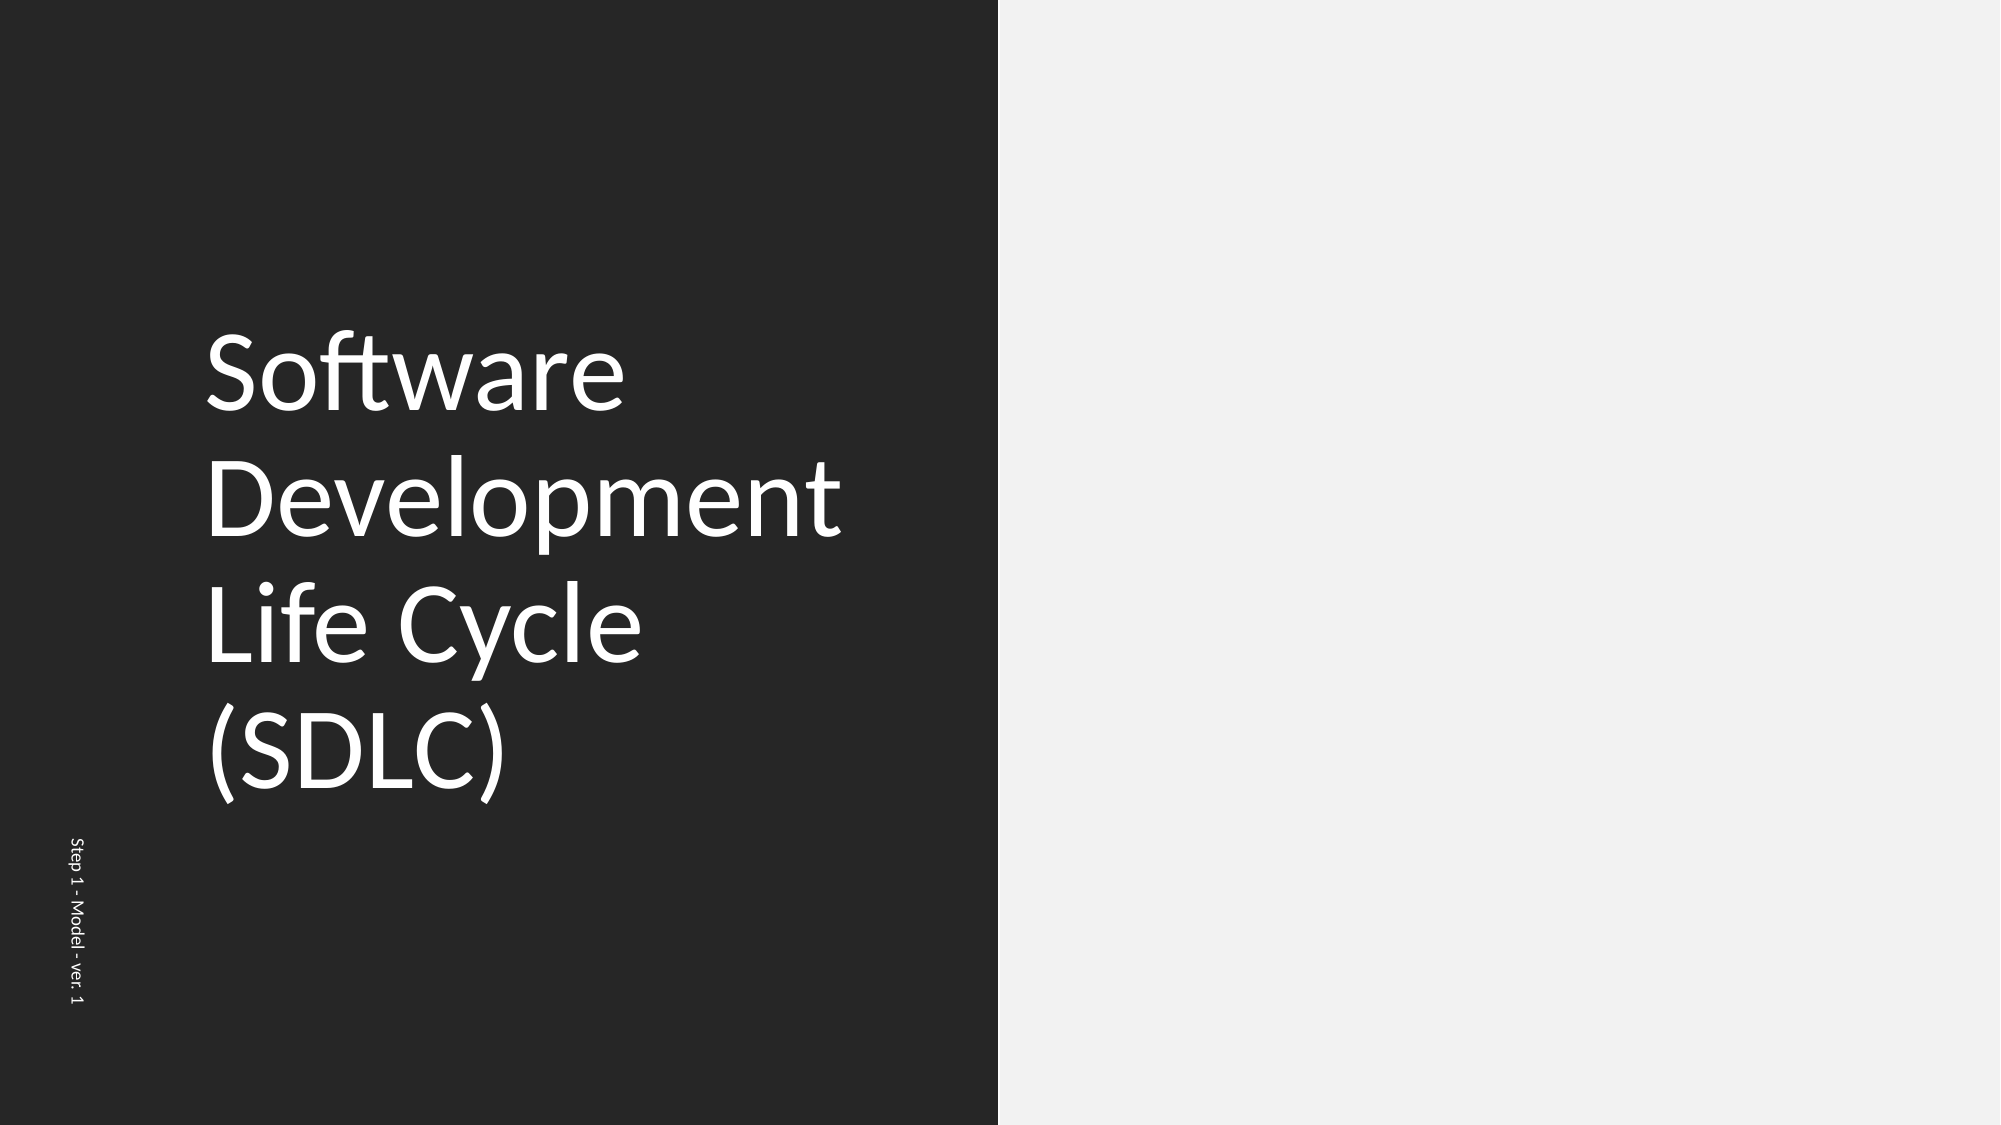

# Software Development Life Cycle (SDLC)
Step 1 - Model - ver. 1